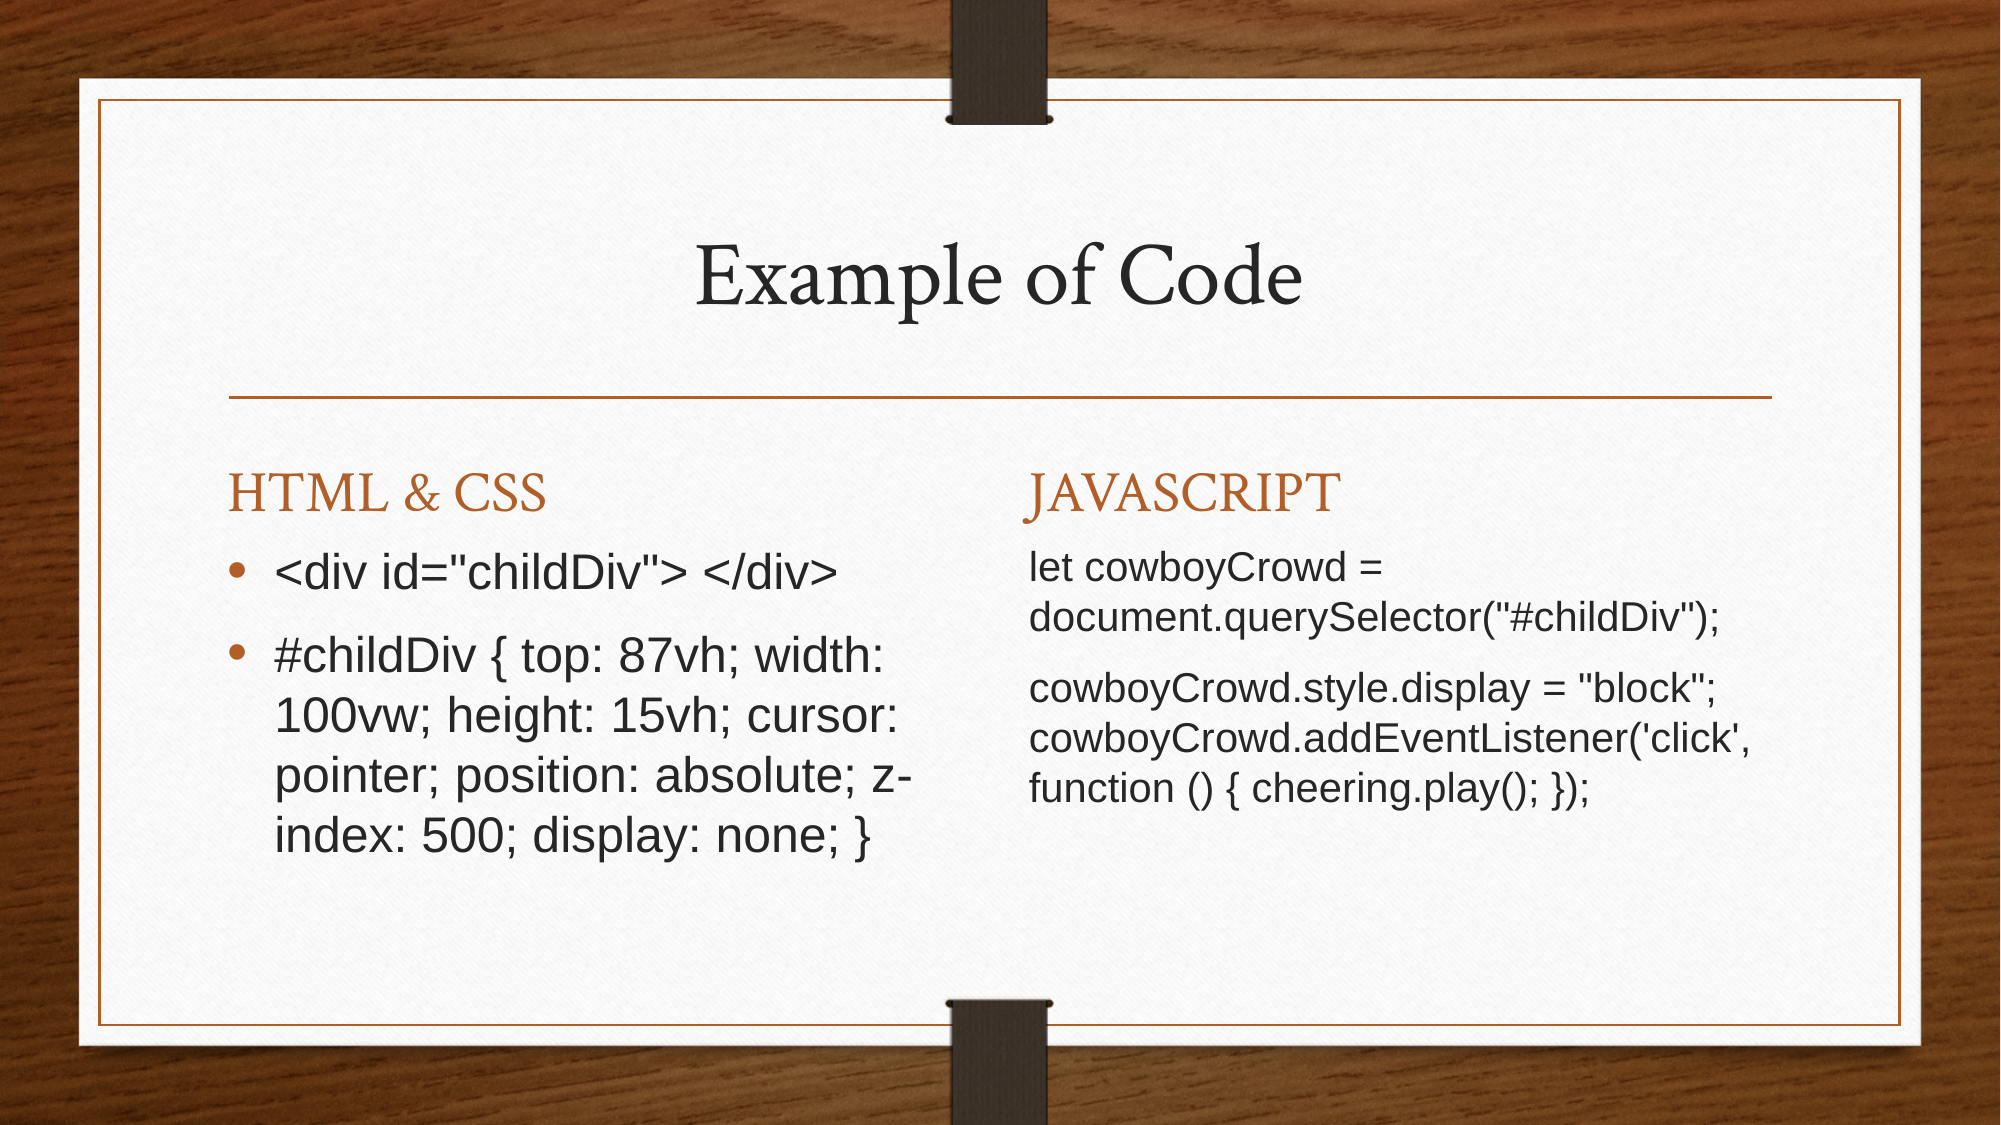

# Example of Code
HTML & CSS
JAVASCRIPT
<div id="childDiv"> </div>
#childDiv { top: 87vh; width: 100vw; height: 15vh; cursor: pointer; position: absolute; z-index: 500; display: none; }
let cowboyCrowd = document.querySelector("#childDiv");
cowboyCrowd.style.display = "block"; cowboyCrowd.addEventListener('click', function () { cheering.play(); });